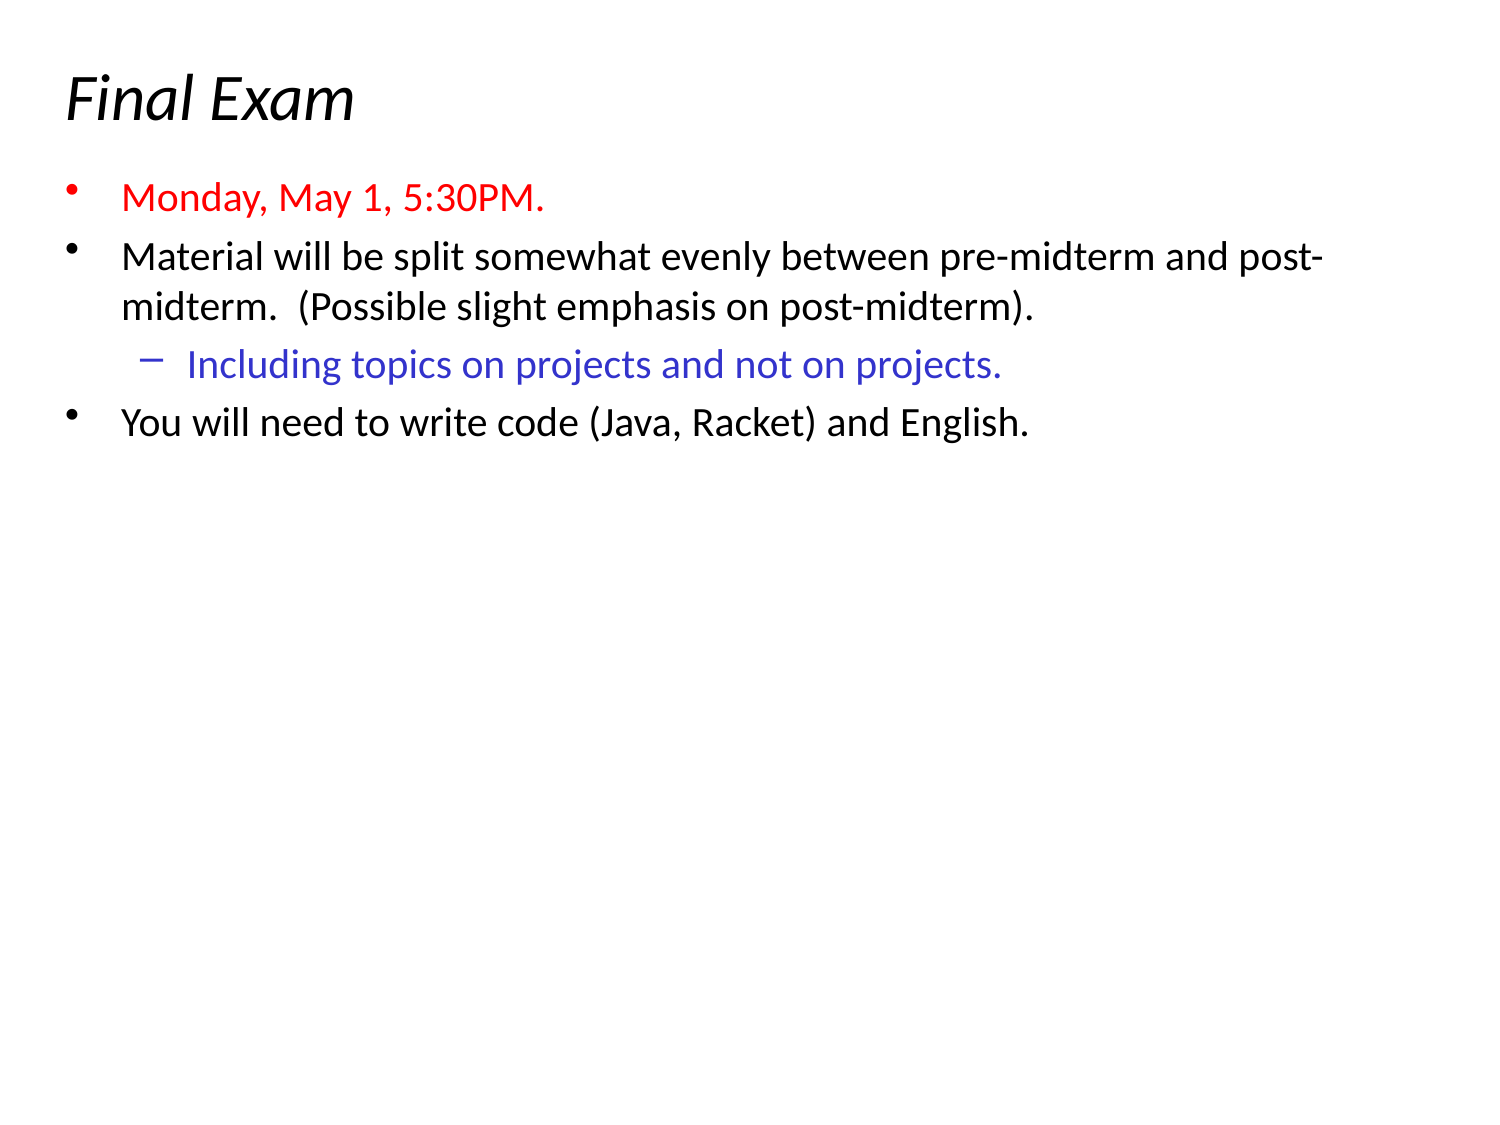

# Final Exam
Monday, May 1, 5:30PM.
Material will be split somewhat evenly between pre-midterm and post-midterm.  (Possible slight emphasis on post-midterm).
Including topics on projects and not on projects.
You will need to write code (Java, Racket) and English.